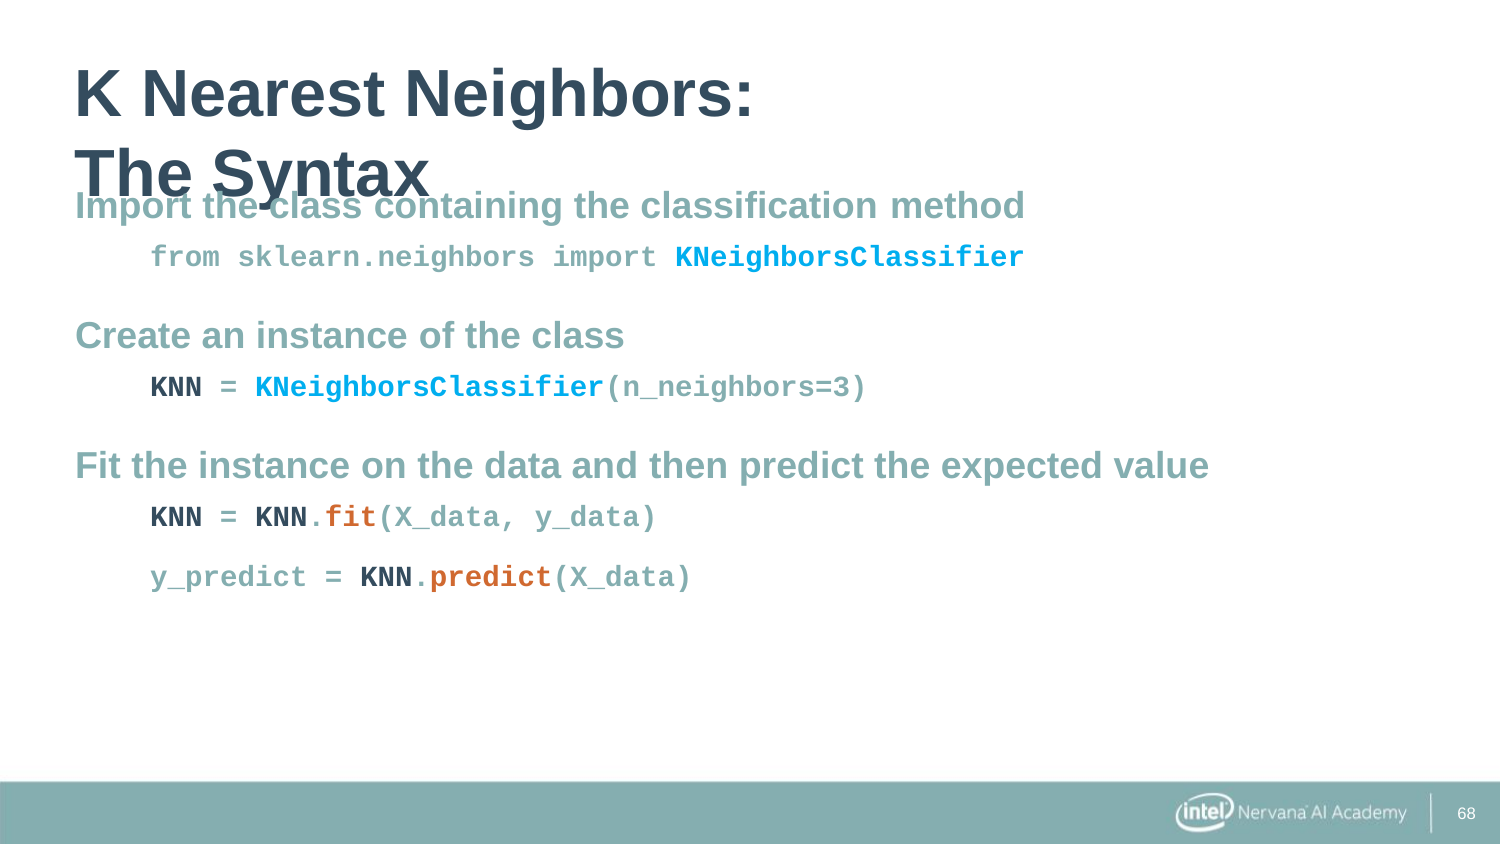

K Nearest Neighbors: The Syntax
Import the class containing the classification method
from sklearn.neighbors import KNeighborsClassifier
Create an instance of the class
KNN = KNeighborsClassifier(n_neighbors=3)
Fit the instance on the data and then predict the expected value
KNN = KNN.fit(X_data, y_data)
y_predict = KNN.predict(X_data)
68